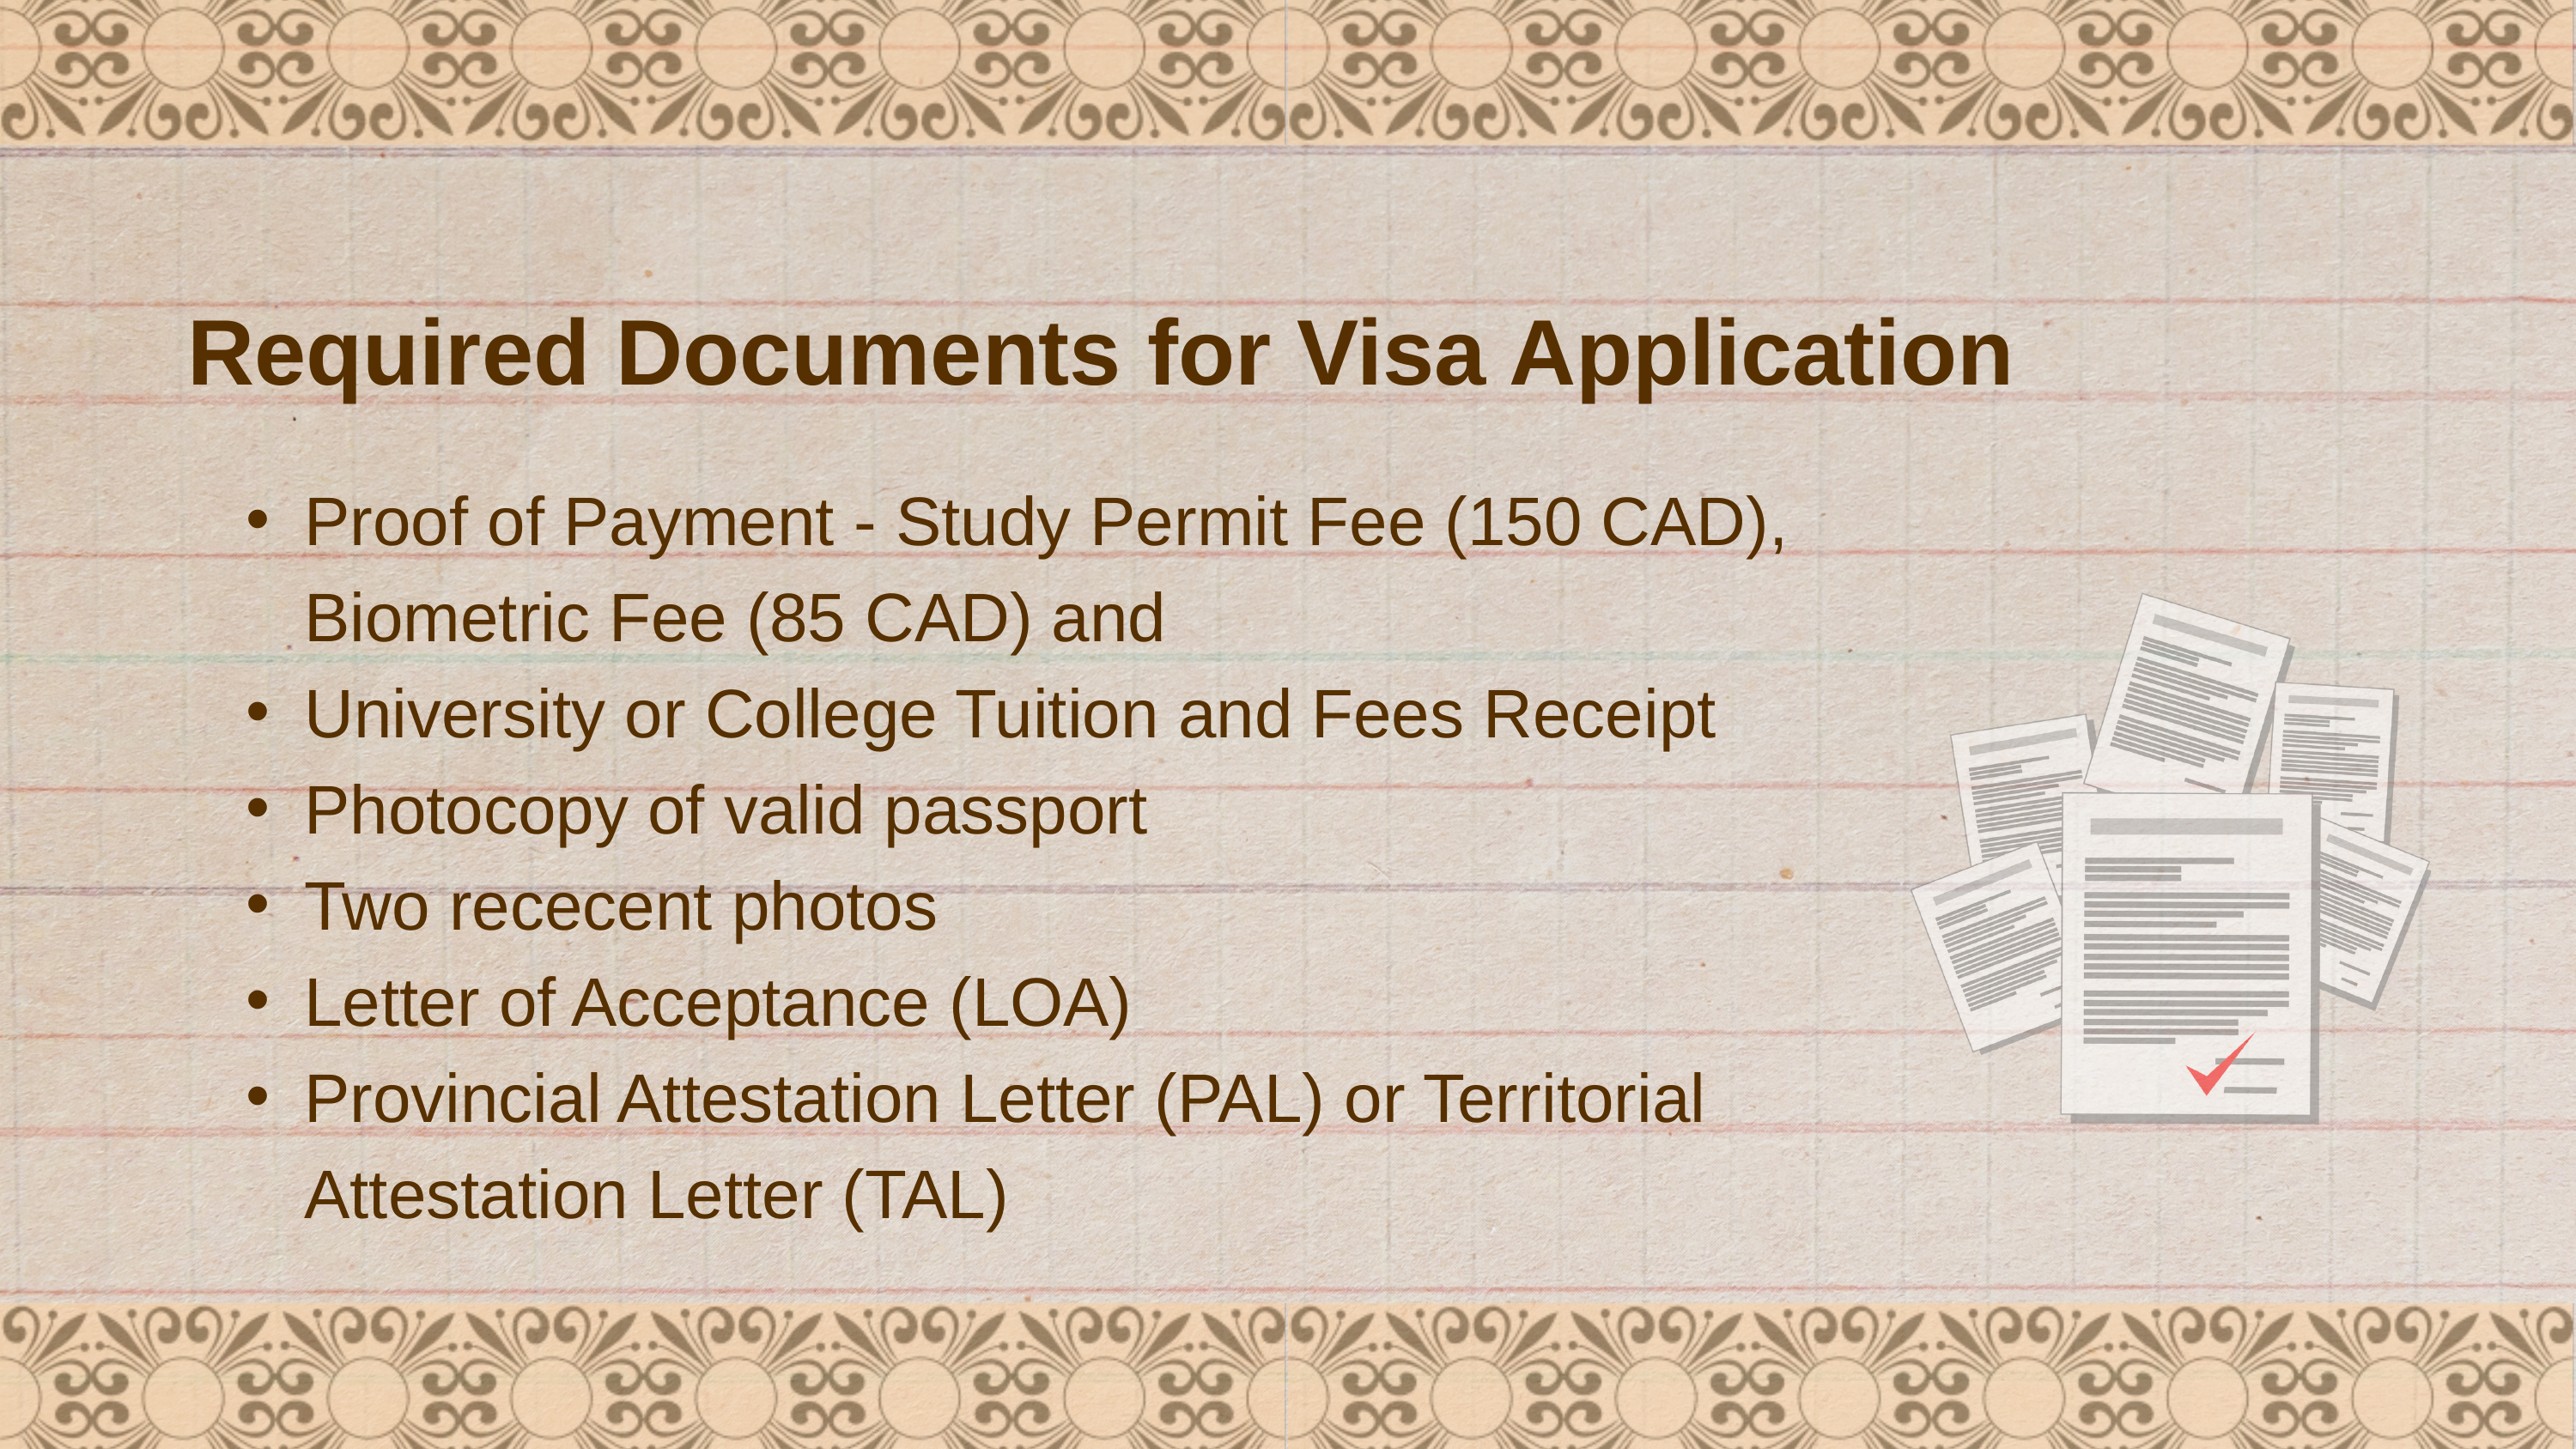

Required Documents for Visa Application
Proof of Payment - Study Permit Fee (150 CAD), Biometric Fee (85 CAD) and
University or College Tuition and Fees Receipt
Photocopy of valid passport
Two rececent photos
Letter of Acceptance (LOA)
Provincial Attestation Letter (PAL) or Territorial Attestation Letter (TAL)